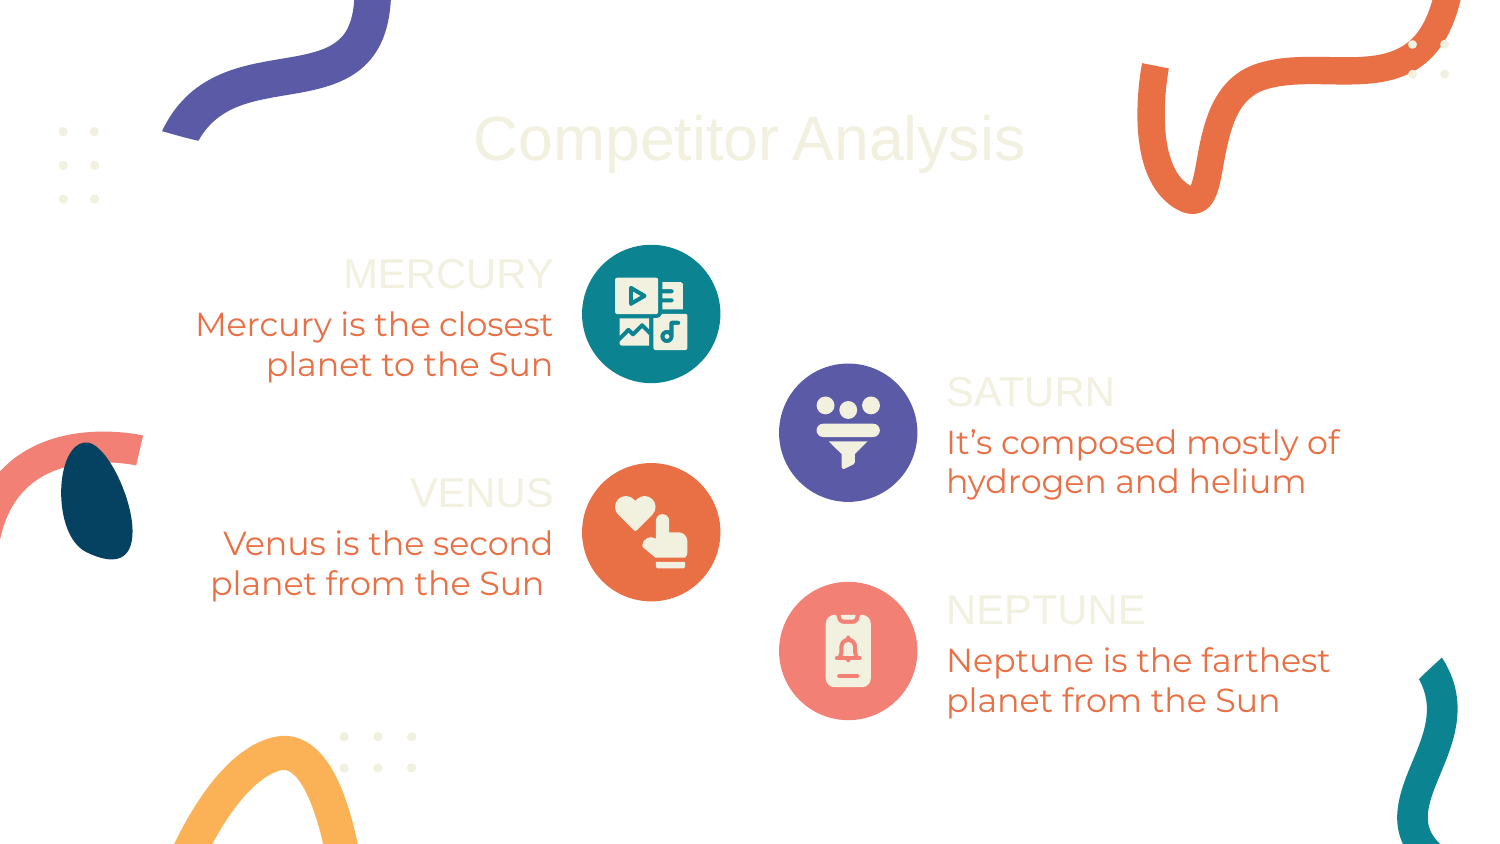

# Competitor Analysis
MERCURY

Mercury is the closest planet to the Sun
SATURN

It’s composed mostly of hydrogen and helium
VENUS

Venus is the second planet from the Sun
NEPTUNE

Neptune is the farthest planet from the Sun